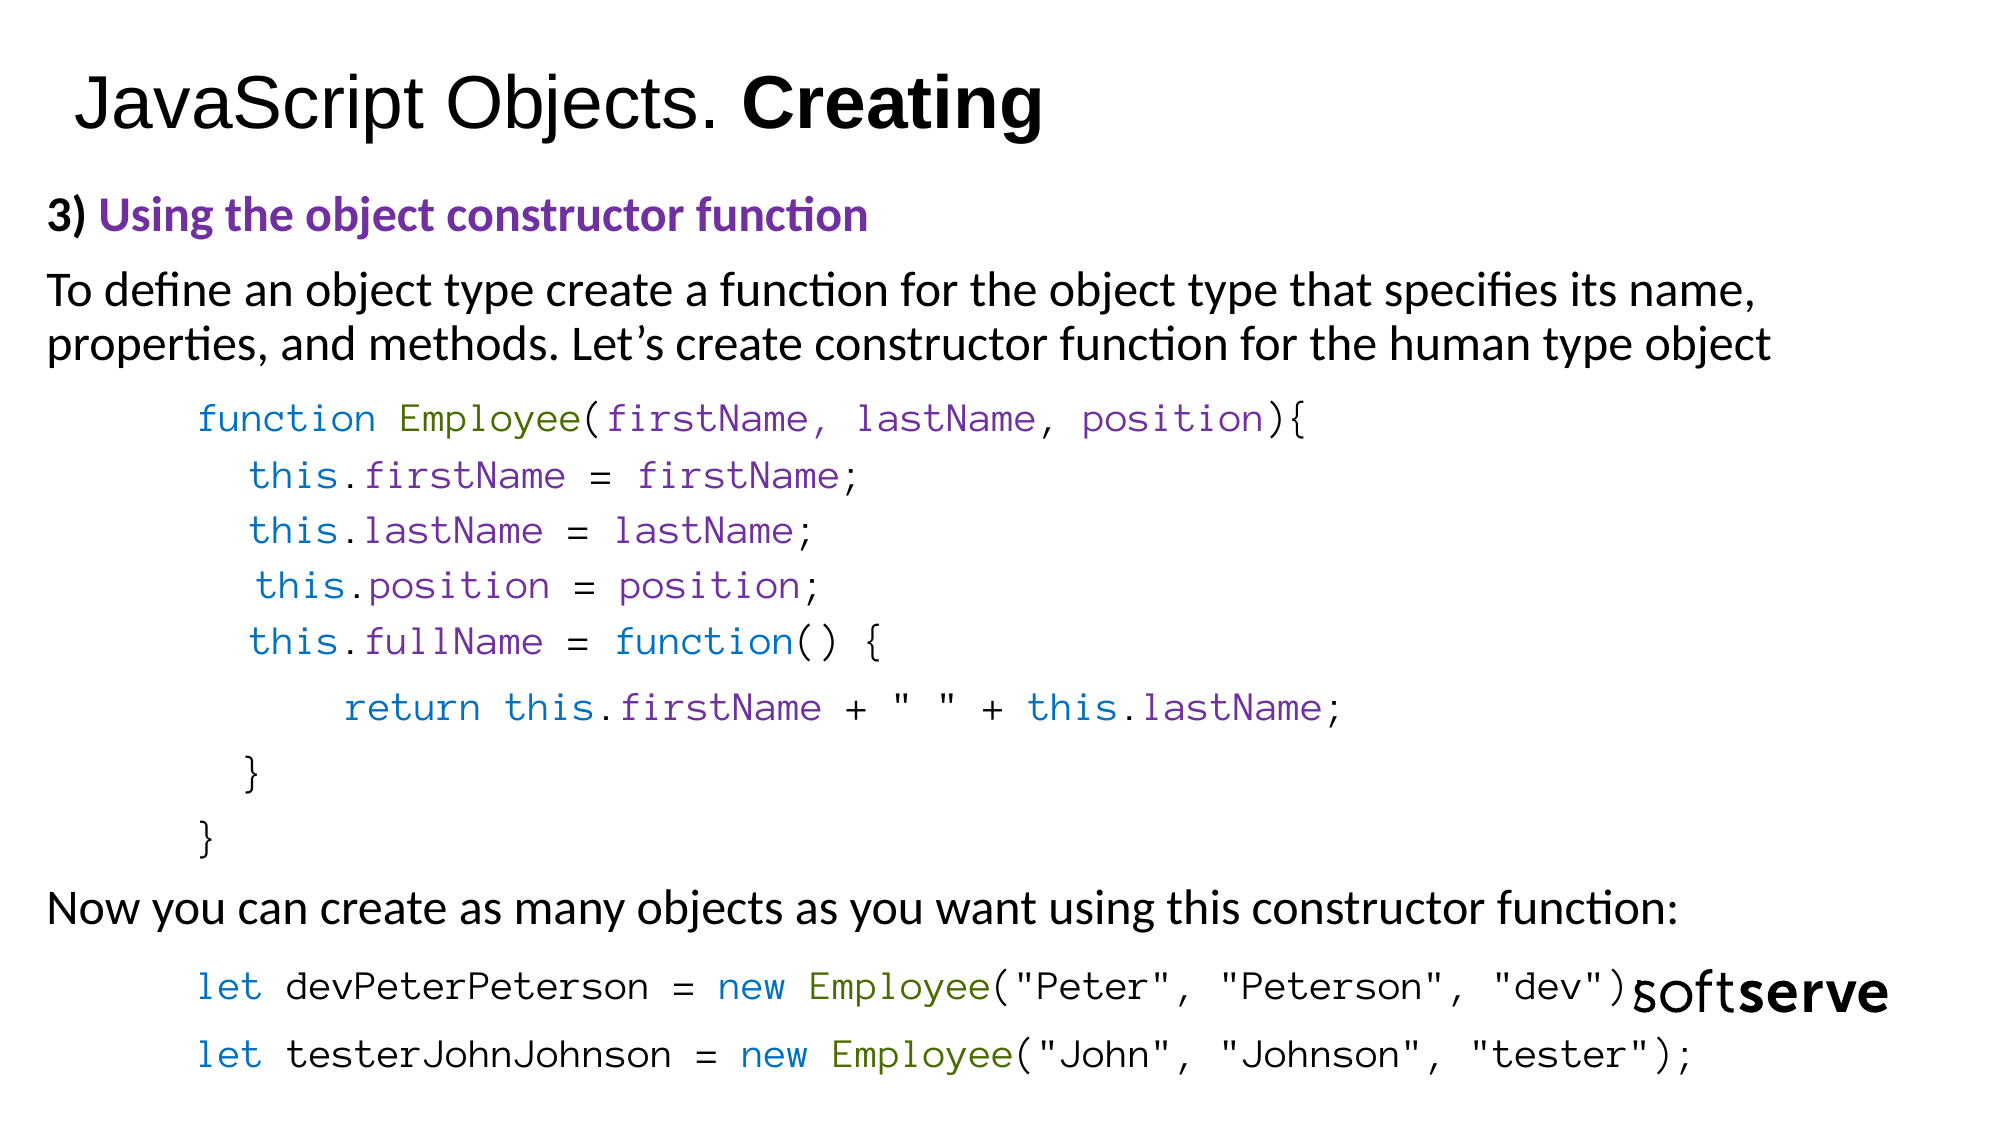

# JavaScript Objects. Creating
3) Using the object constructor function
To define an object type create a function for the object type that specifies its name, properties, and methods. Let’s create constructor function for the human type object
	function Employee(firstName, lastName, position){
    this.firstName = firstName;
    this.lastName = lastName;
 this.position = position;
    this.fullName = function() {
        	return this.firstName + " " + this.lastName;
    	  }
	}
Now you can create as many objects as you want using this constructor function:
	let devPeterPeterson = new Employee("Peter", "Peterson", "dev");
	let testerJohnJohnson = new Employee("John", "Johnson", "tester");